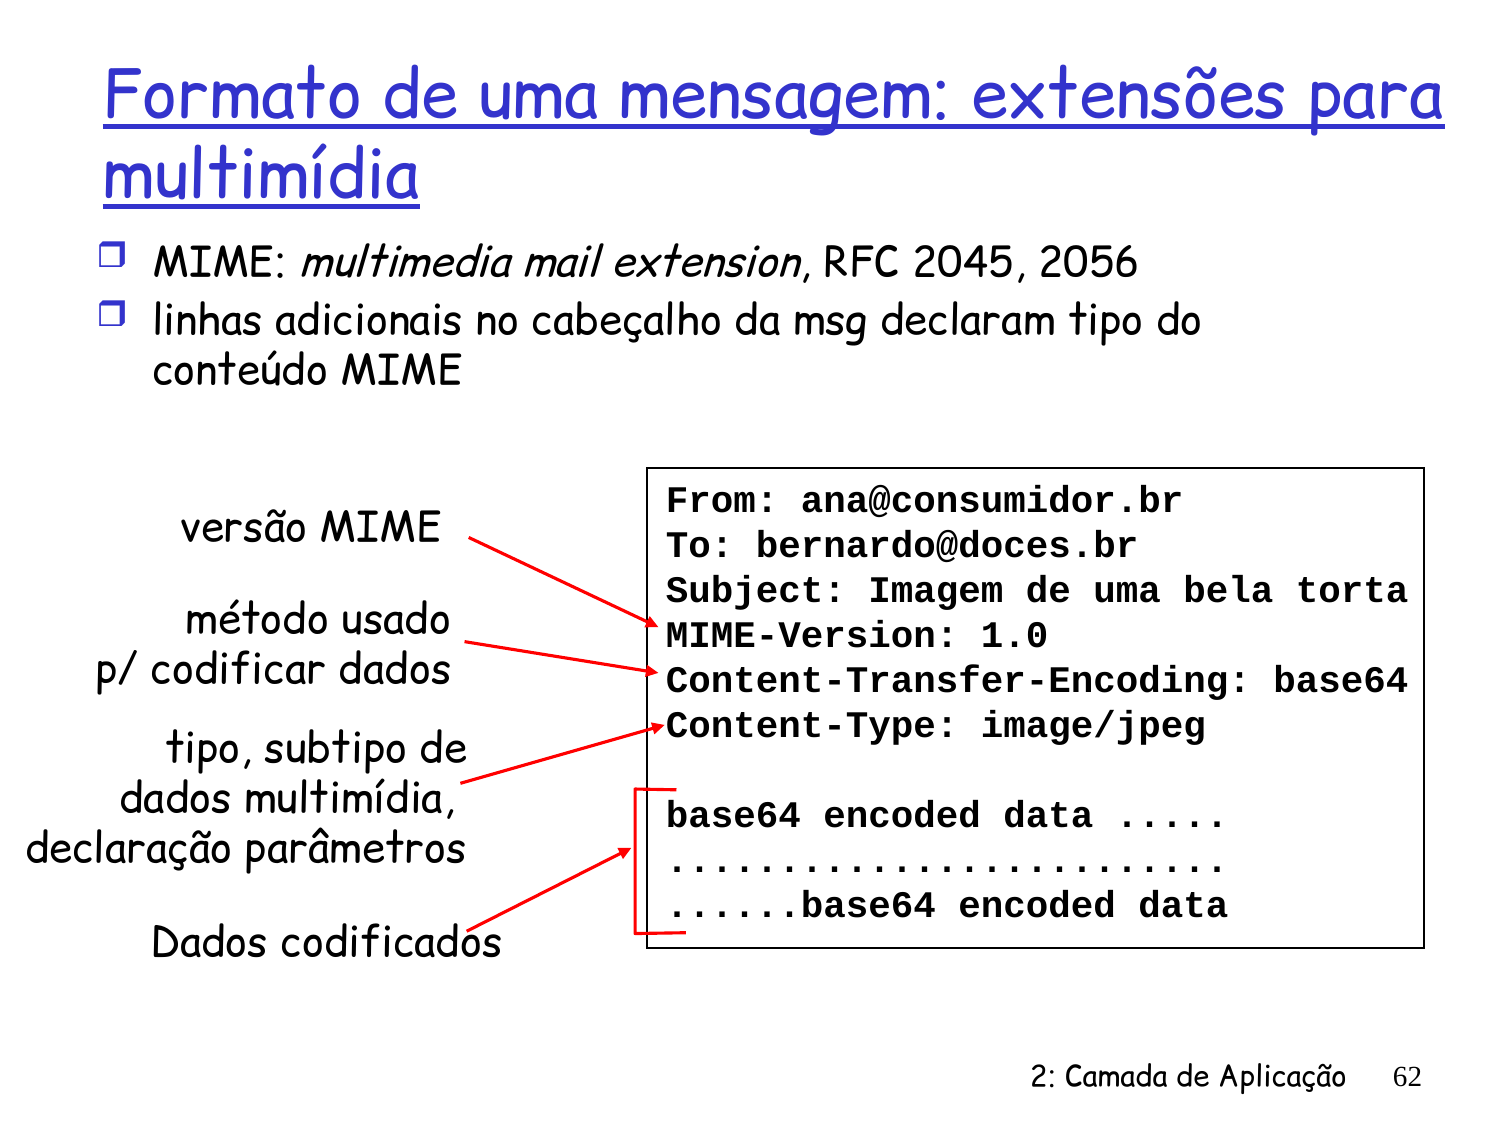

# Formato de uma mensagem: extensões para multimídia
MIME: multimedia mail extension, RFC 2045, 2056
linhas adicionais no cabeçalho da msg declaram tipo do conteúdo MIME

From: ana@consumidor.br
To: bernardo@doces.br
Subject: Imagem de uma bela torta
MIME-Version: 1.0
Content-Transfer-Encoding: base64
Content-Type: image/jpeg

base64 encoded data .....
.........................
......base64 encoded data

versão MIME

método usado
p/ codificar dados

tipo, subtipo de
dados multimídia,
declaração parâmetros

Dados codificados
2: Camada de Aplicação
62